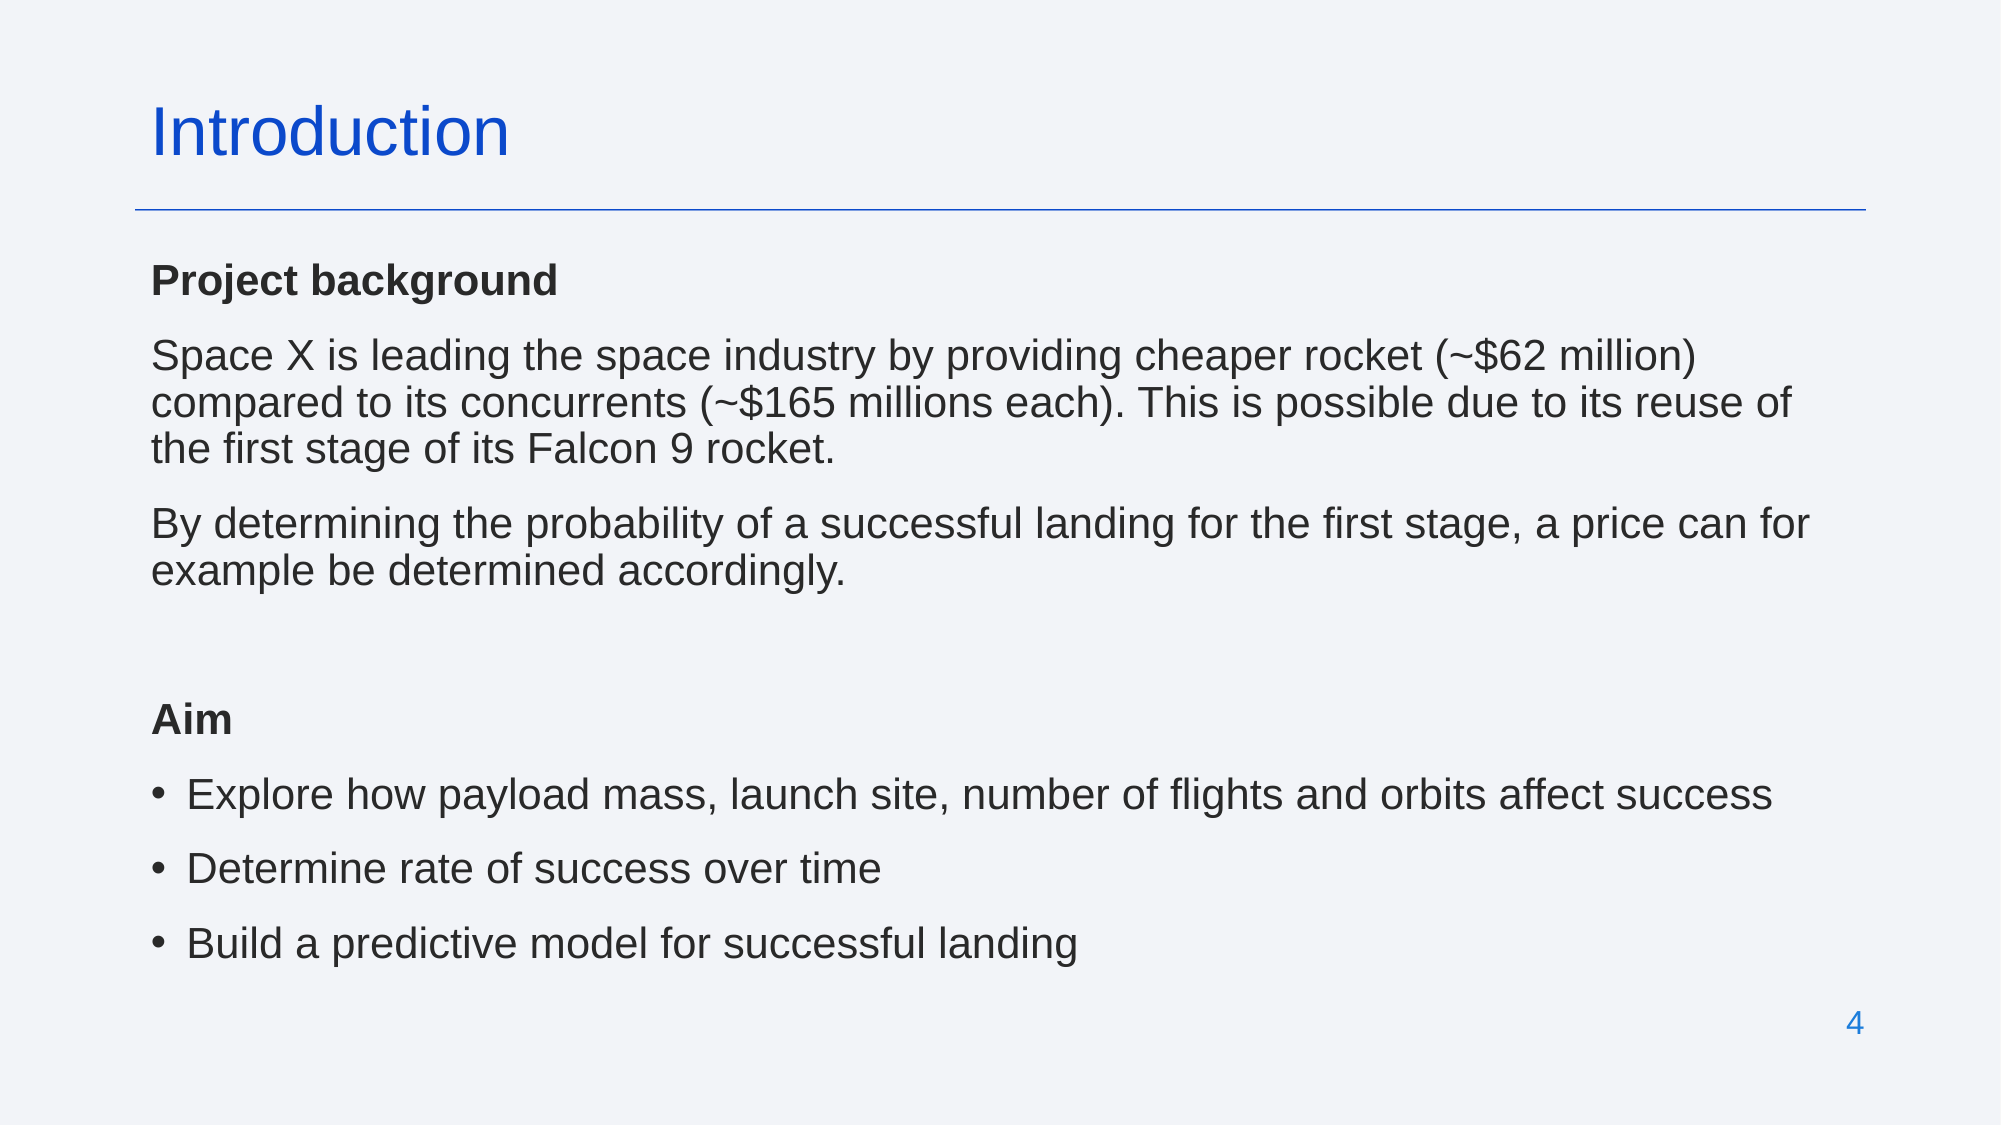

Introduction
Project background
Space X is leading the space industry by providing cheaper rocket (~$62 million) compared to its concurrents (~$165 millions each). This is possible due to its reuse of the first stage of its Falcon 9 rocket.
By determining the probability of a successful landing for the first stage, a price can for example be determined accordingly.

Aim
Explore how payload mass, launch site, number of flights and orbits affect success
Determine rate of success over time
Build a predictive model for successful landing

4